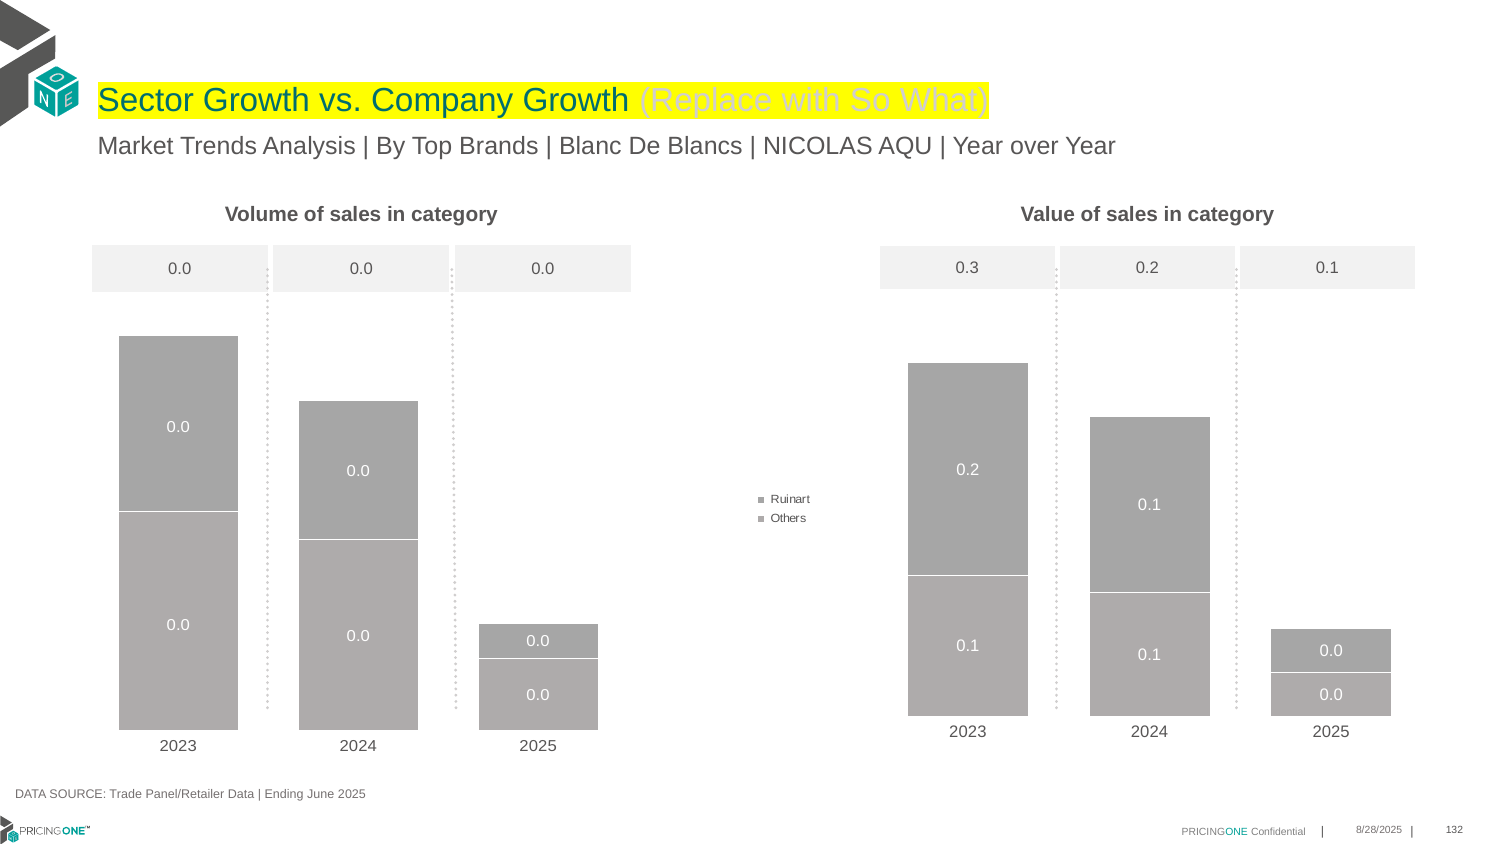

# Sector Growth vs. Company Growth (Replace with So What)
Market Trends Analysis | By Top Brands | Blanc De Blancs | NICOLAS AQU | Year over Year
| Value of sales in category |  |  |
| --- | --- | --- |
| 0.3 | 0.2 | 0.1 |
| Volume of sales in category |  |  |
| --- | --- | --- |
| 0.0 | 0.0 | 0.0 |

### Chart

| Category | Others | Ruinart |
|---|---|---|
| 2023 | 0.100862 | 0.152318 |
| 2024 | 0.088715 | 0.125797 |
| 2025 | 0.031231 | 0.031808 |

### Chart

| Category | Others | Ruinart |
|---|---|---|
| 2023 | 0.001517 | 0.00122 |
| 2024 | 0.001321 | 0.000965 |
| 2025 | 0.000501 | 0.000243 |
DATA SOURCE: Trade Panel/Retailer Data | Ending June 2025

8/28/2025
132